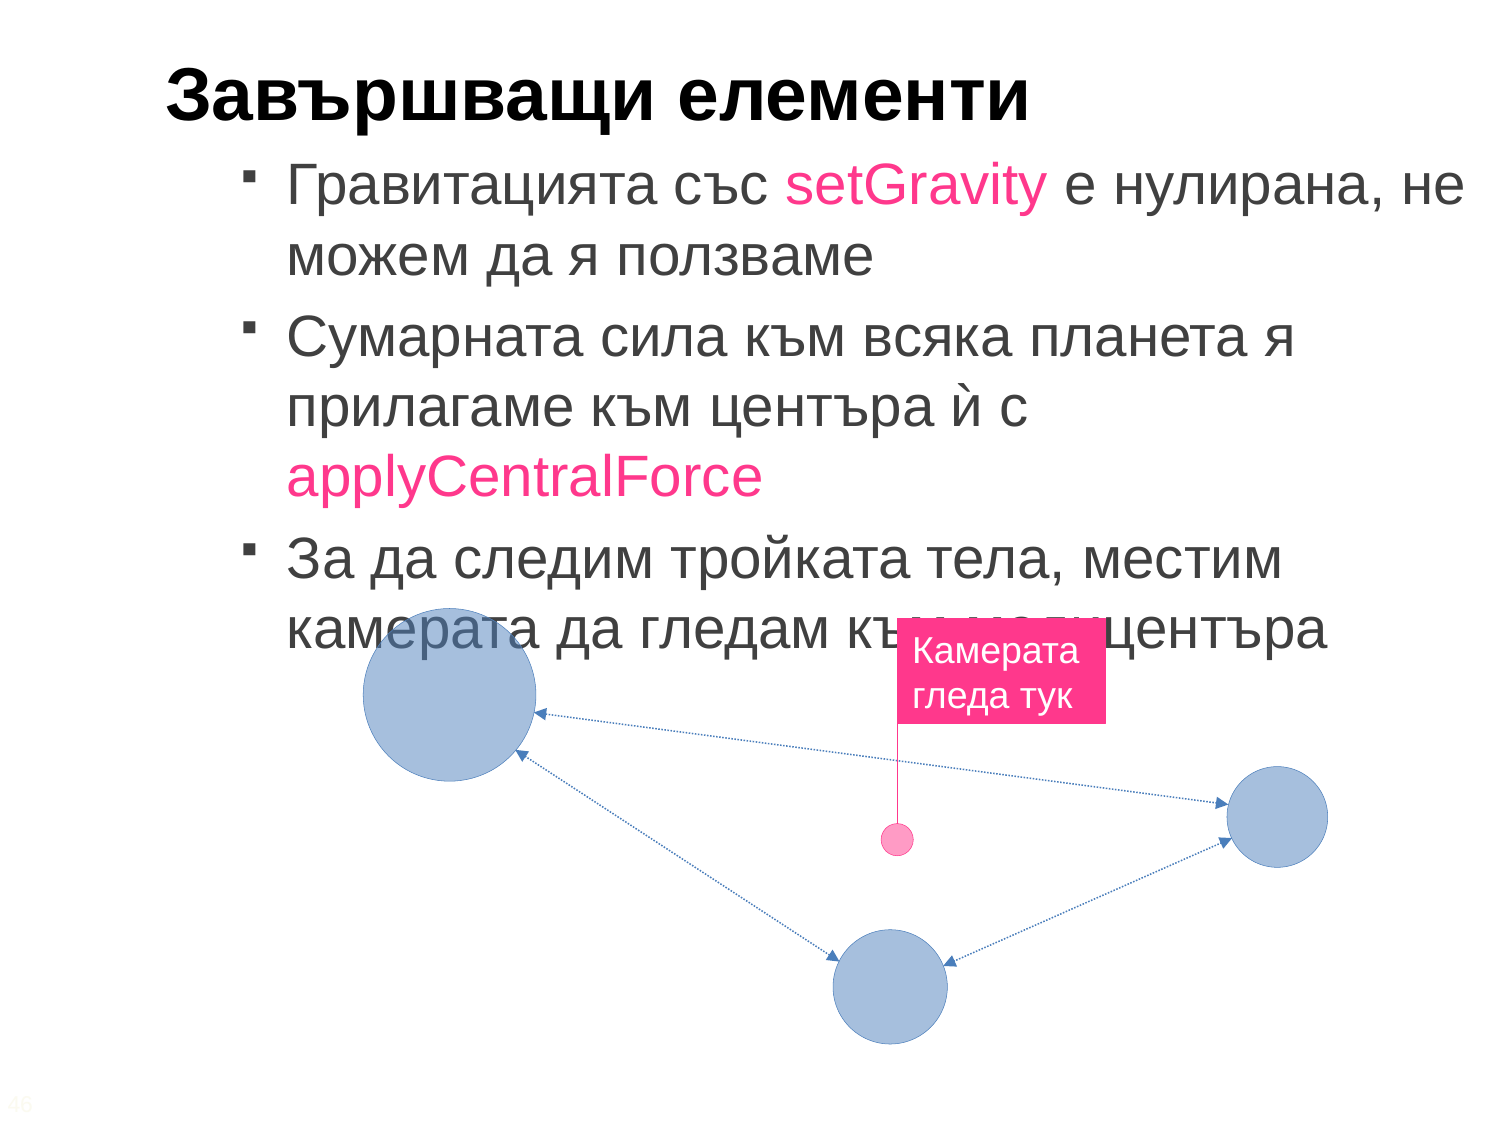

Завършващи елементи
Гравитацията със setGravity е нулирана, не можем да я ползваме
Сумарната сила към всяка планета я прилагаме към центъра ѝ с applyCentralForce
За да следим тройката тела, местим камерата да гледам към медицентъра

Камерата гледа тук